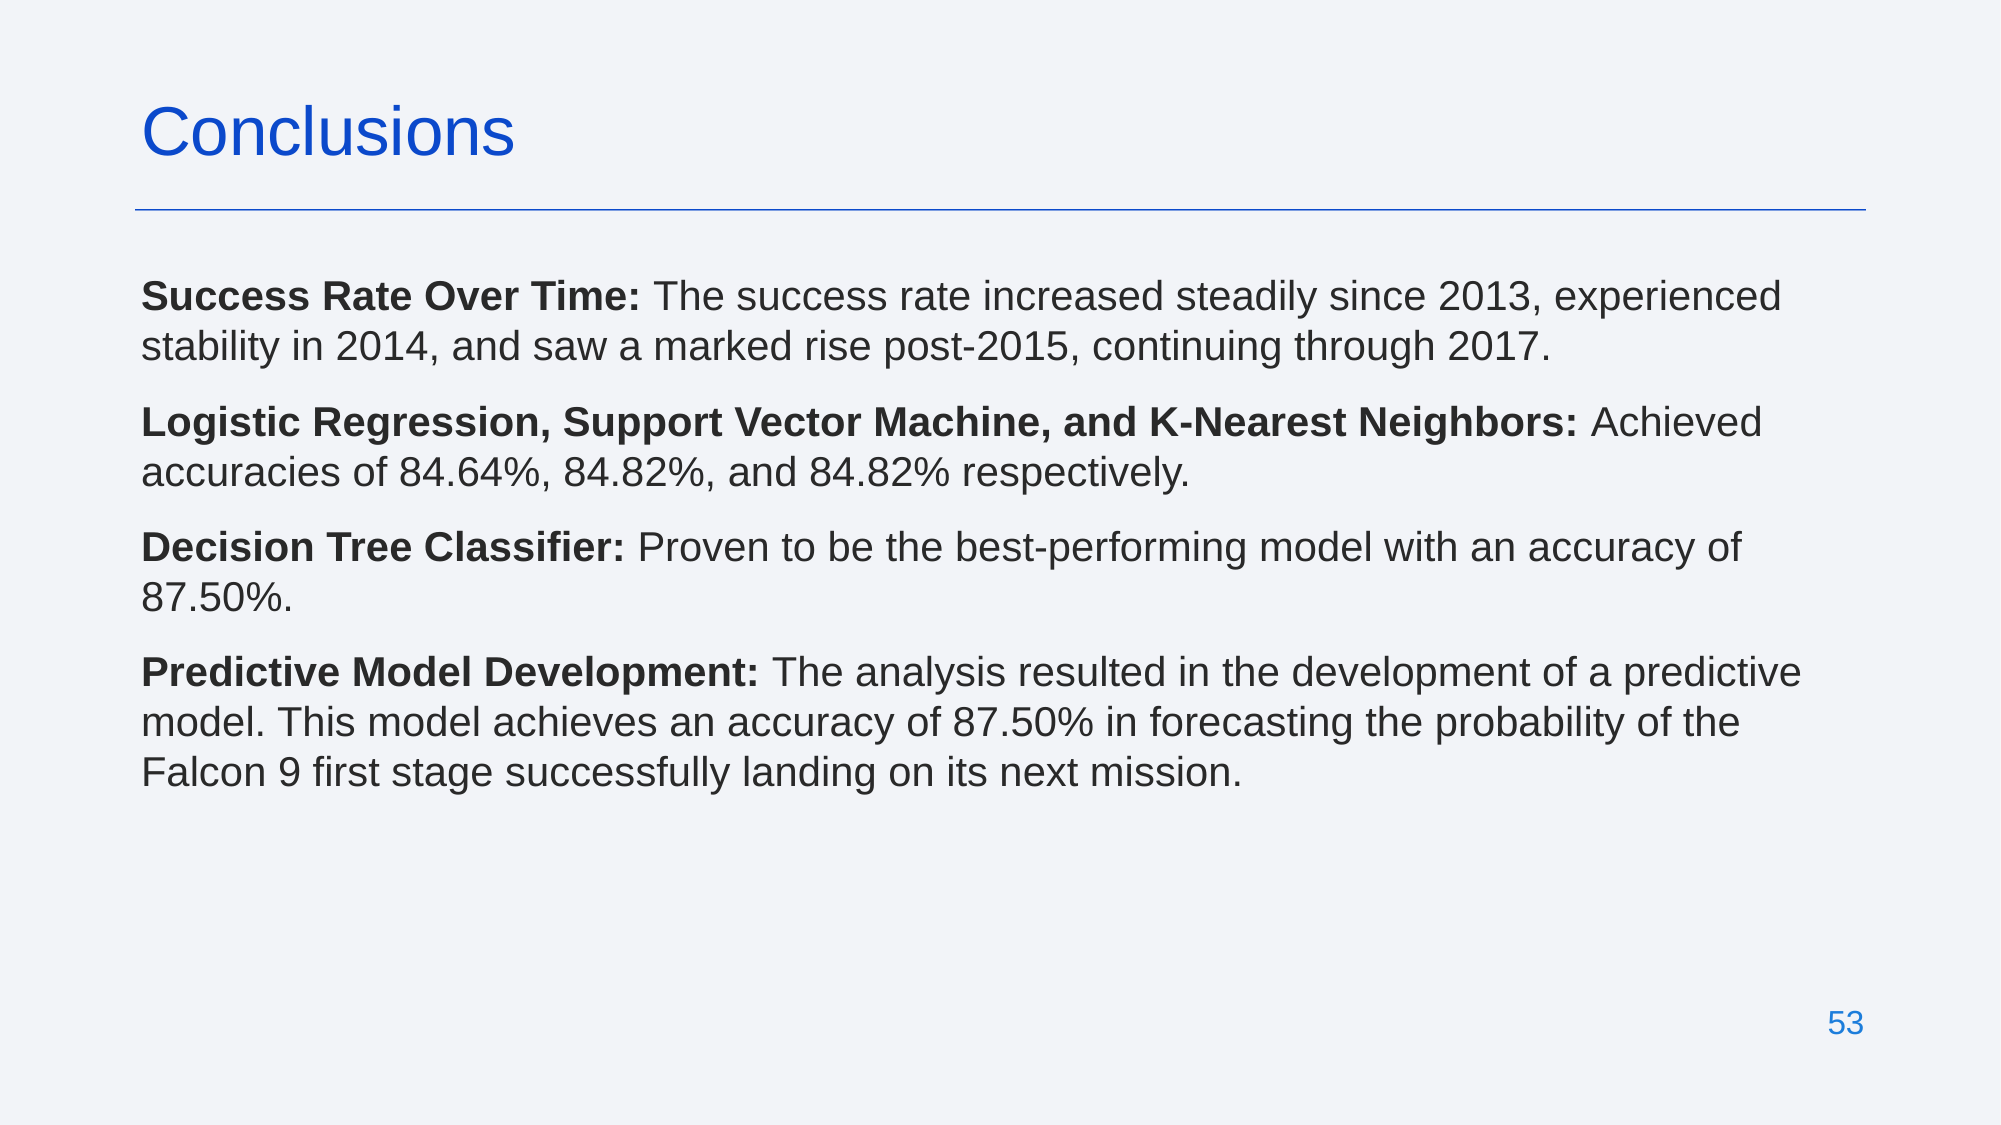

Conclusions
Success Rate Over Time: The success rate increased steadily since 2013, experienced stability in 2014, and saw a marked rise post-2015, continuing through 2017.
Logistic Regression, Support Vector Machine, and K-Nearest Neighbors: Achieved accuracies of 84.64%, 84.82%, and 84.82% respectively.
Decision Tree Classifier: Proven to be the best-performing model with an accuracy of 87.50%.
Predictive Model Development: The analysis resulted in the development of a predictive model. This model achieves an accuracy of 87.50% in forecasting the probability of the Falcon 9 first stage successfully landing on its next mission.
53